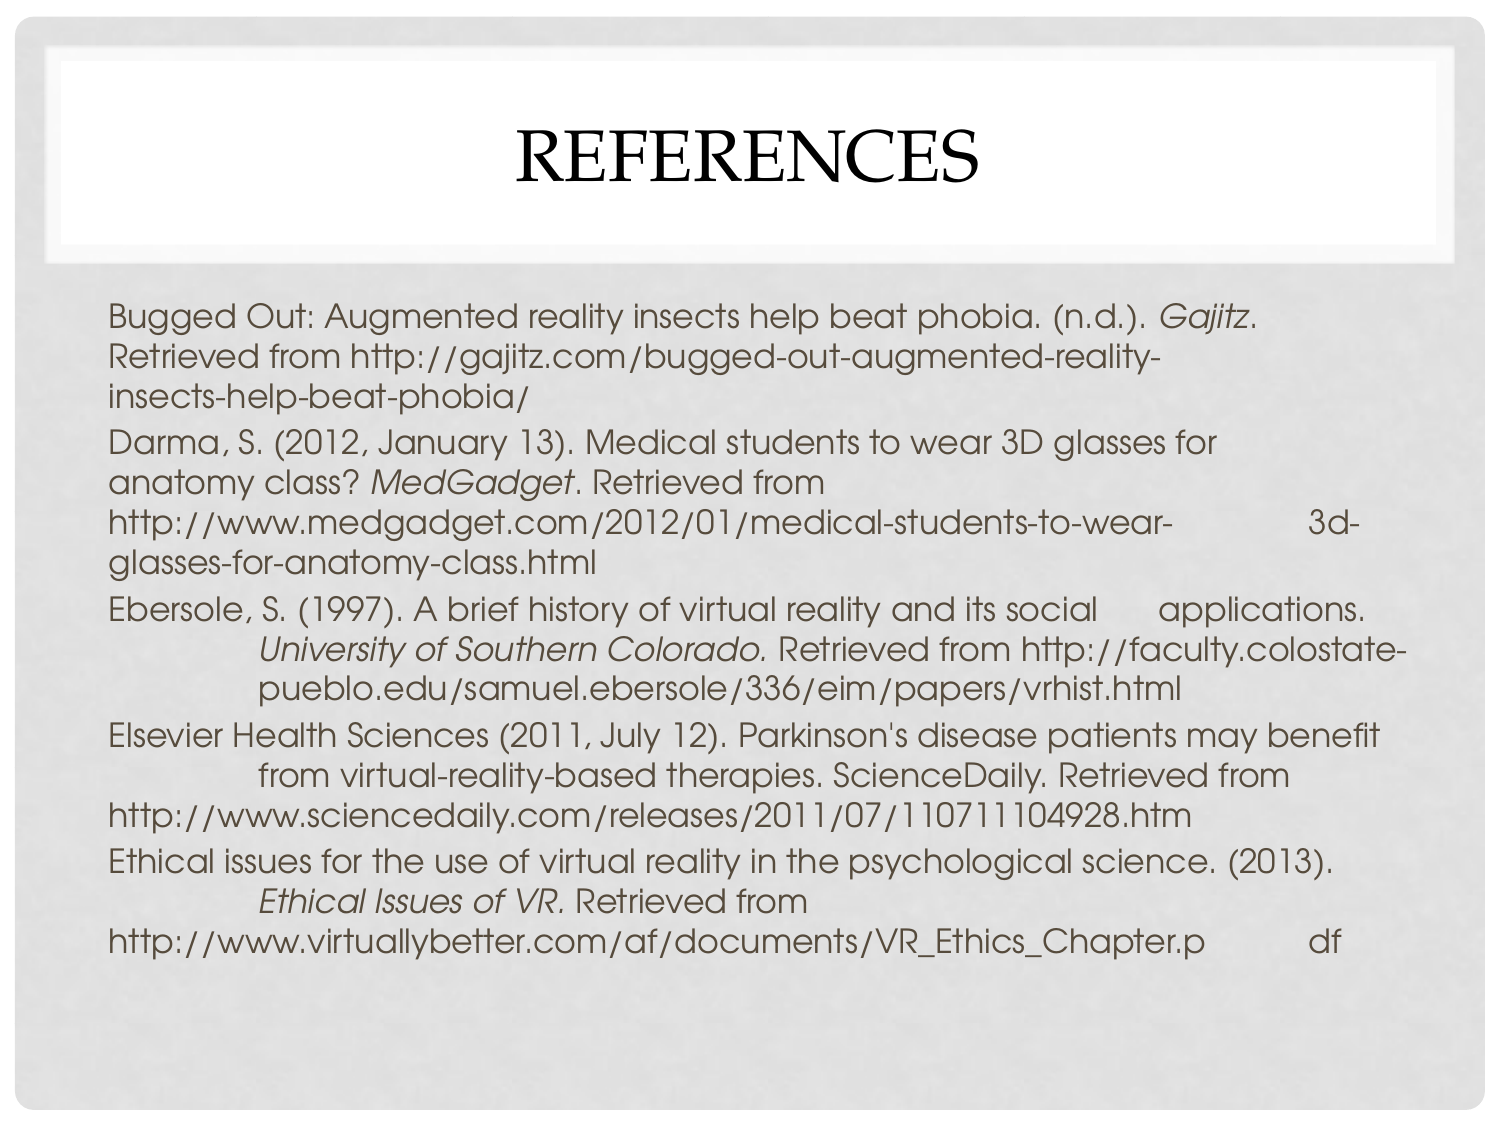

# References
Bugged Out: Augmented reality insects help beat phobia. (n.d.). Gajitz. 	Retrieved from http://gajitz.com/bugged-out-augmented-reality-	insects-help-beat-phobia/
Darma, S. (2012, January 13). Medical students to wear 3D glasses for 	anatomy class? MedGadget. Retrieved from 	http://www.medgadget.com/2012/01/medical-students-to-wear-	3d-glasses-for-anatomy-class.html
Ebersole, S. (1997). A brief history of virtual reality and its social 	applications. 	University of Southern Colorado. Retrieved from http://faculty.colostate-	pueblo.edu/samuel.ebersole/336/eim/papers/vrhist.html
Elsevier Health Sciences (2011, July 12). Parkinson's disease patients may benefit 	from virtual-reality-based therapies. ScienceDaily. Retrieved from 	http://www.sciencedaily.com­/releases/2011/07/110711104928.htm
Ethical issues for the use of virtual reality in the psychological science. (2013). 	Ethical Issues of VR. Retrieved from 	http://www.virtuallybetter.com/af/documents/VR_Ethics_Chapter.p	df